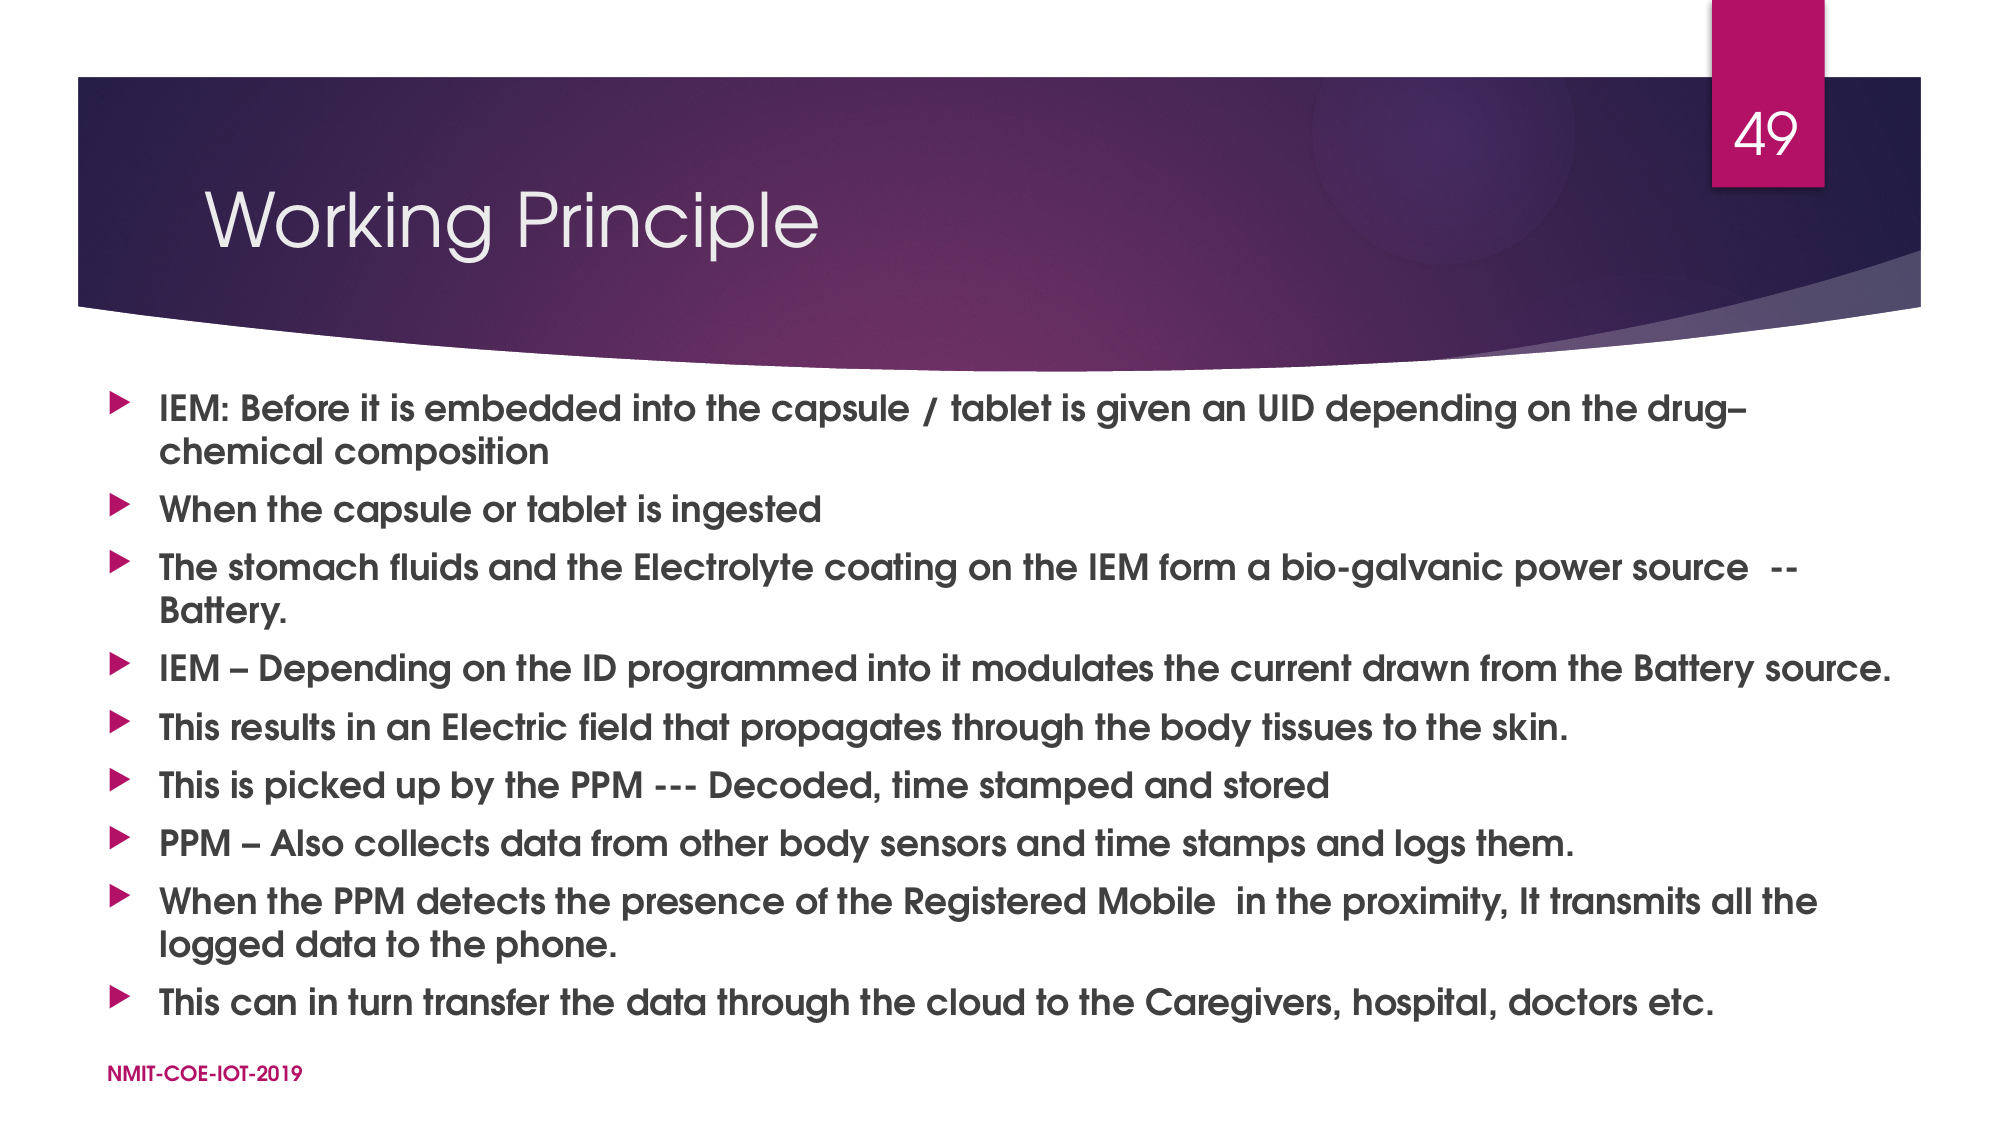

49
# Working Principle
IEM: Before it is embedded into the capsule / tablet is given an UID depending on the drug– chemical composition
When the capsule or tablet is ingested
The stomach fluids and the Electrolyte coating on the IEM form a bio-galvanic power source  -- Battery.
IEM – Depending on the ID programmed into it modulates the current drawn from the Battery source.
This results in an Electric field that propagates through the body tissues to the skin.
This is picked up by the PPM --- Decoded, time stamped and stored
PPM – Also collects data from other body sensors and time stamps and logs them.
When the PPM detects the presence of the Registered Mobile  in the proximity, It transmits all the logged data to the phone.
This can in turn transfer the data through the cloud to the Caregivers, hospital, doctors etc.

NMIT-COE-IOT-2019